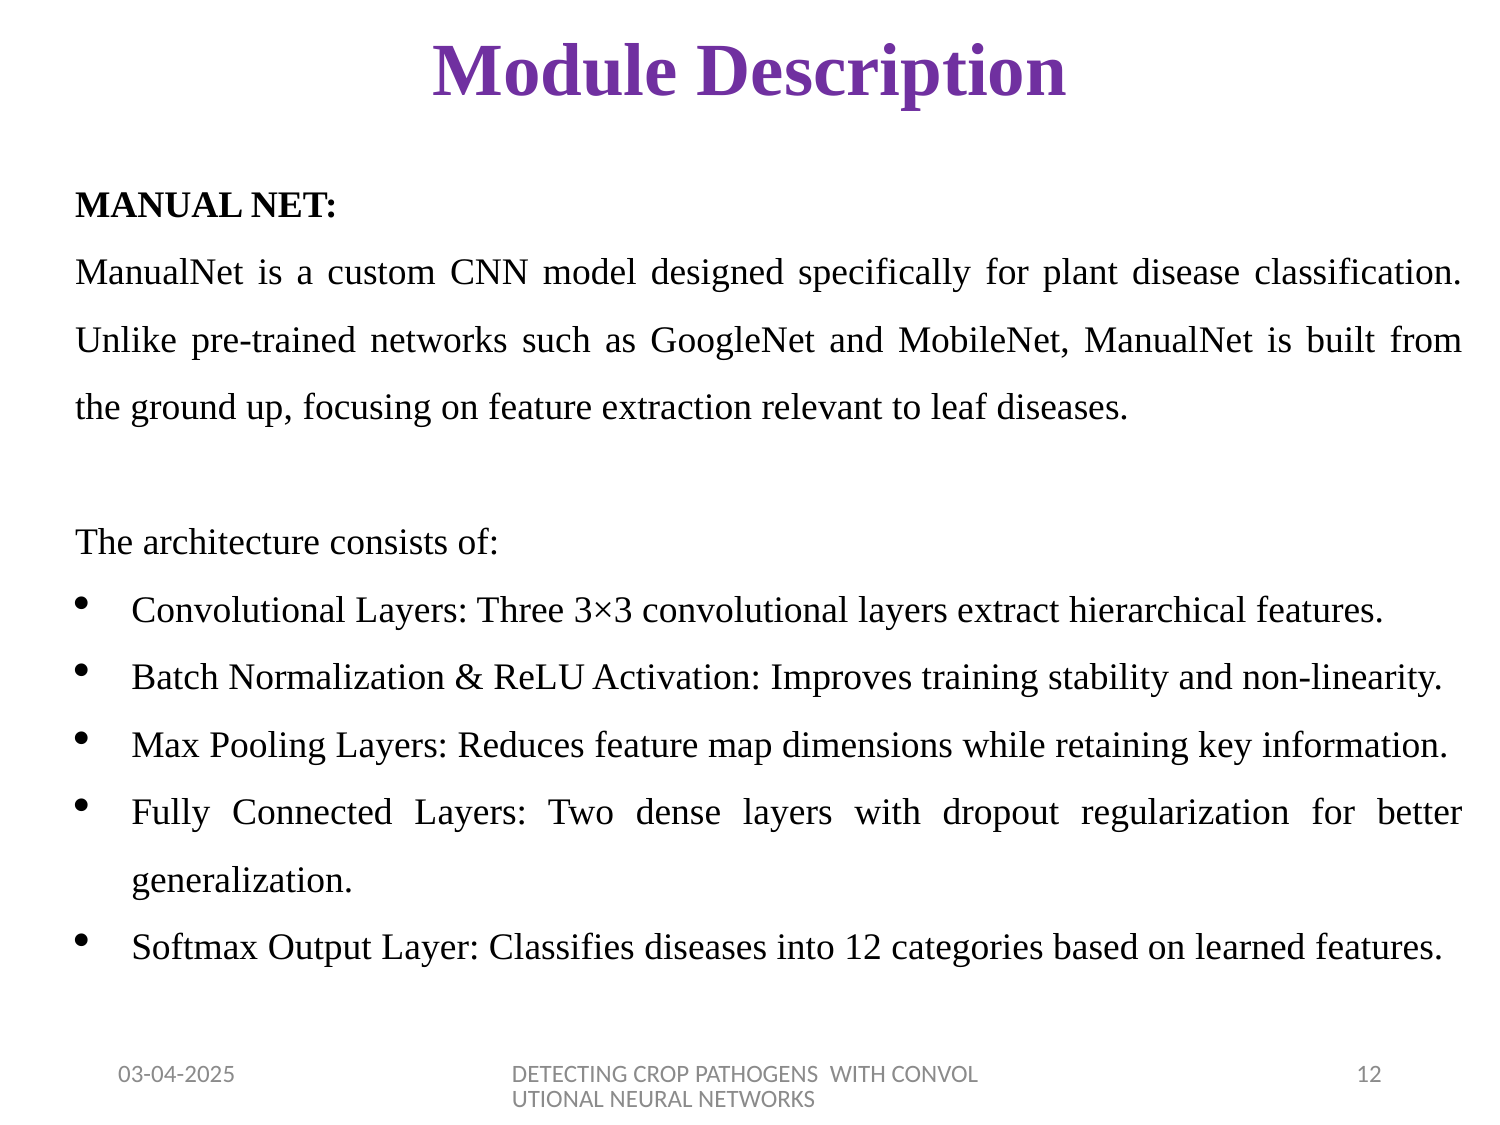

# Module Description
MANUAL NET:
ManualNet is a custom CNN model designed specifically for plant disease classification. Unlike pre-trained networks such as GoogleNet and MobileNet, ManualNet is built from the ground up, focusing on feature extraction relevant to leaf diseases.

The architecture consists of:
Convolutional Layers: Three 3×3 convolutional layers extract hierarchical features.
Batch Normalization & ReLU Activation: Improves training stability and non-linearity.
Max Pooling Layers: Reduces feature map dimensions while retaining key information.
Fully Connected Layers: Two dense layers with dropout regularization for better generalization.
Softmax Output Layer: Classifies diseases into 12 categories based on learned features.

03-04-2025
DETECTING CROP PATHOGENS  WITH CONVOLUTIONAL NEURAL NETWORKS
12